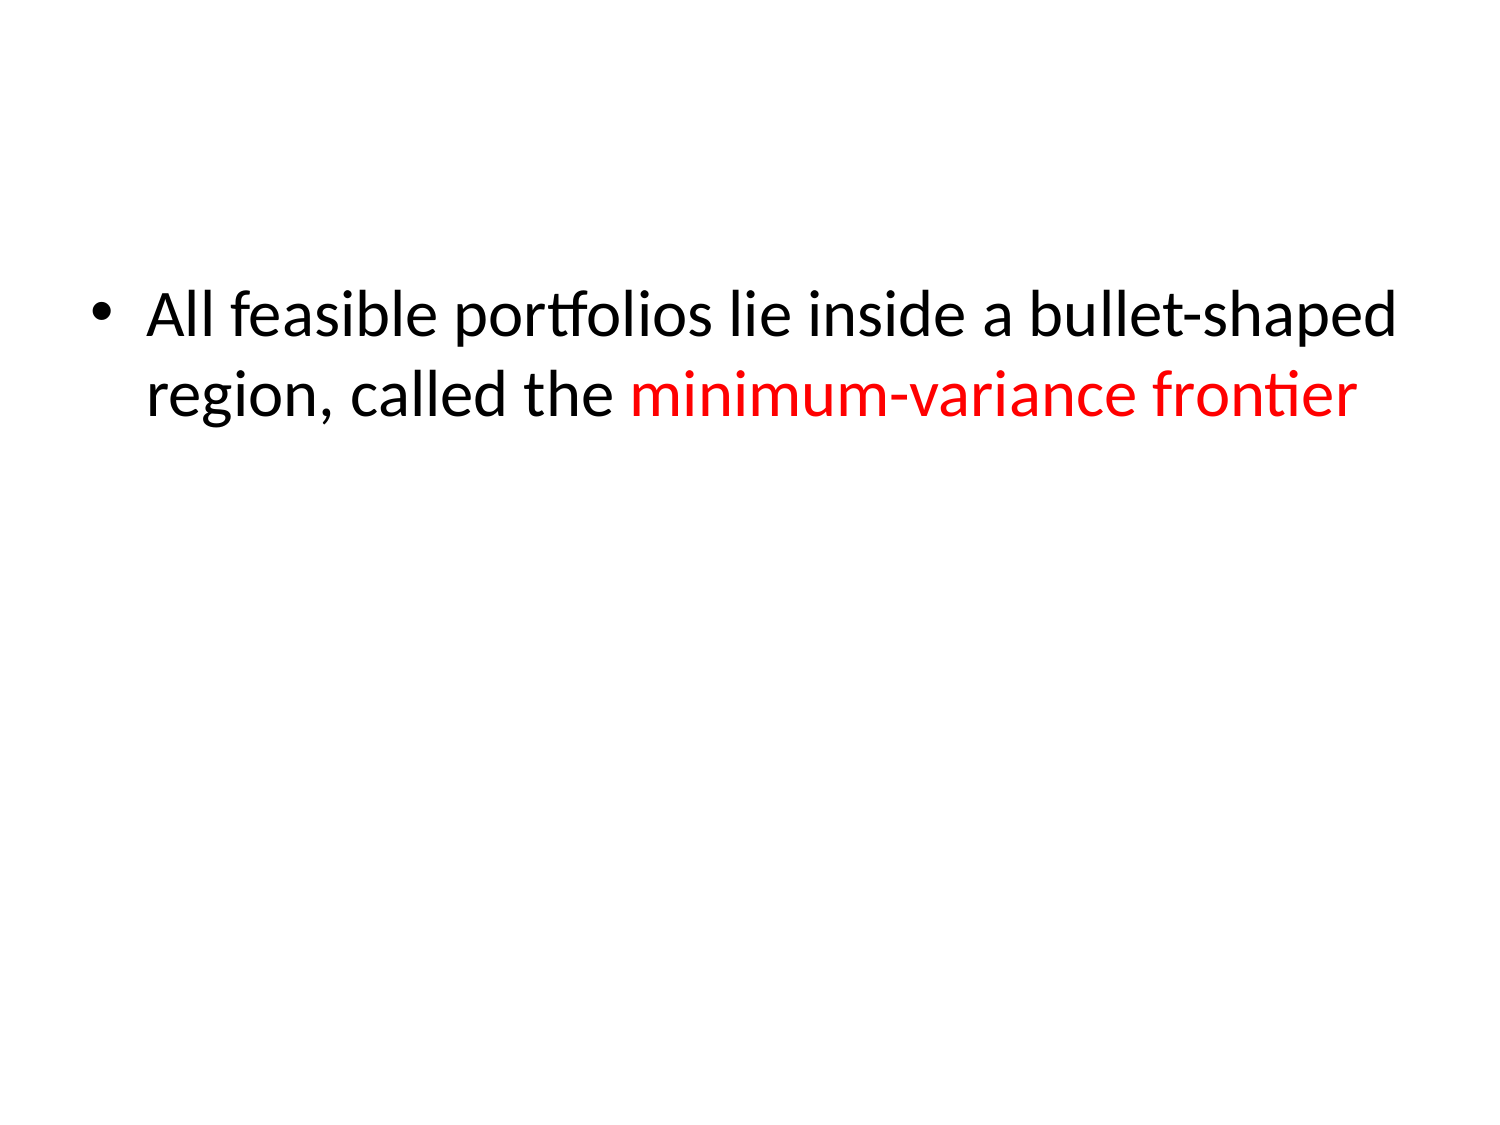

#
All feasible portfolios lie inside a bullet-shaped region, called the minimum-variance frontier